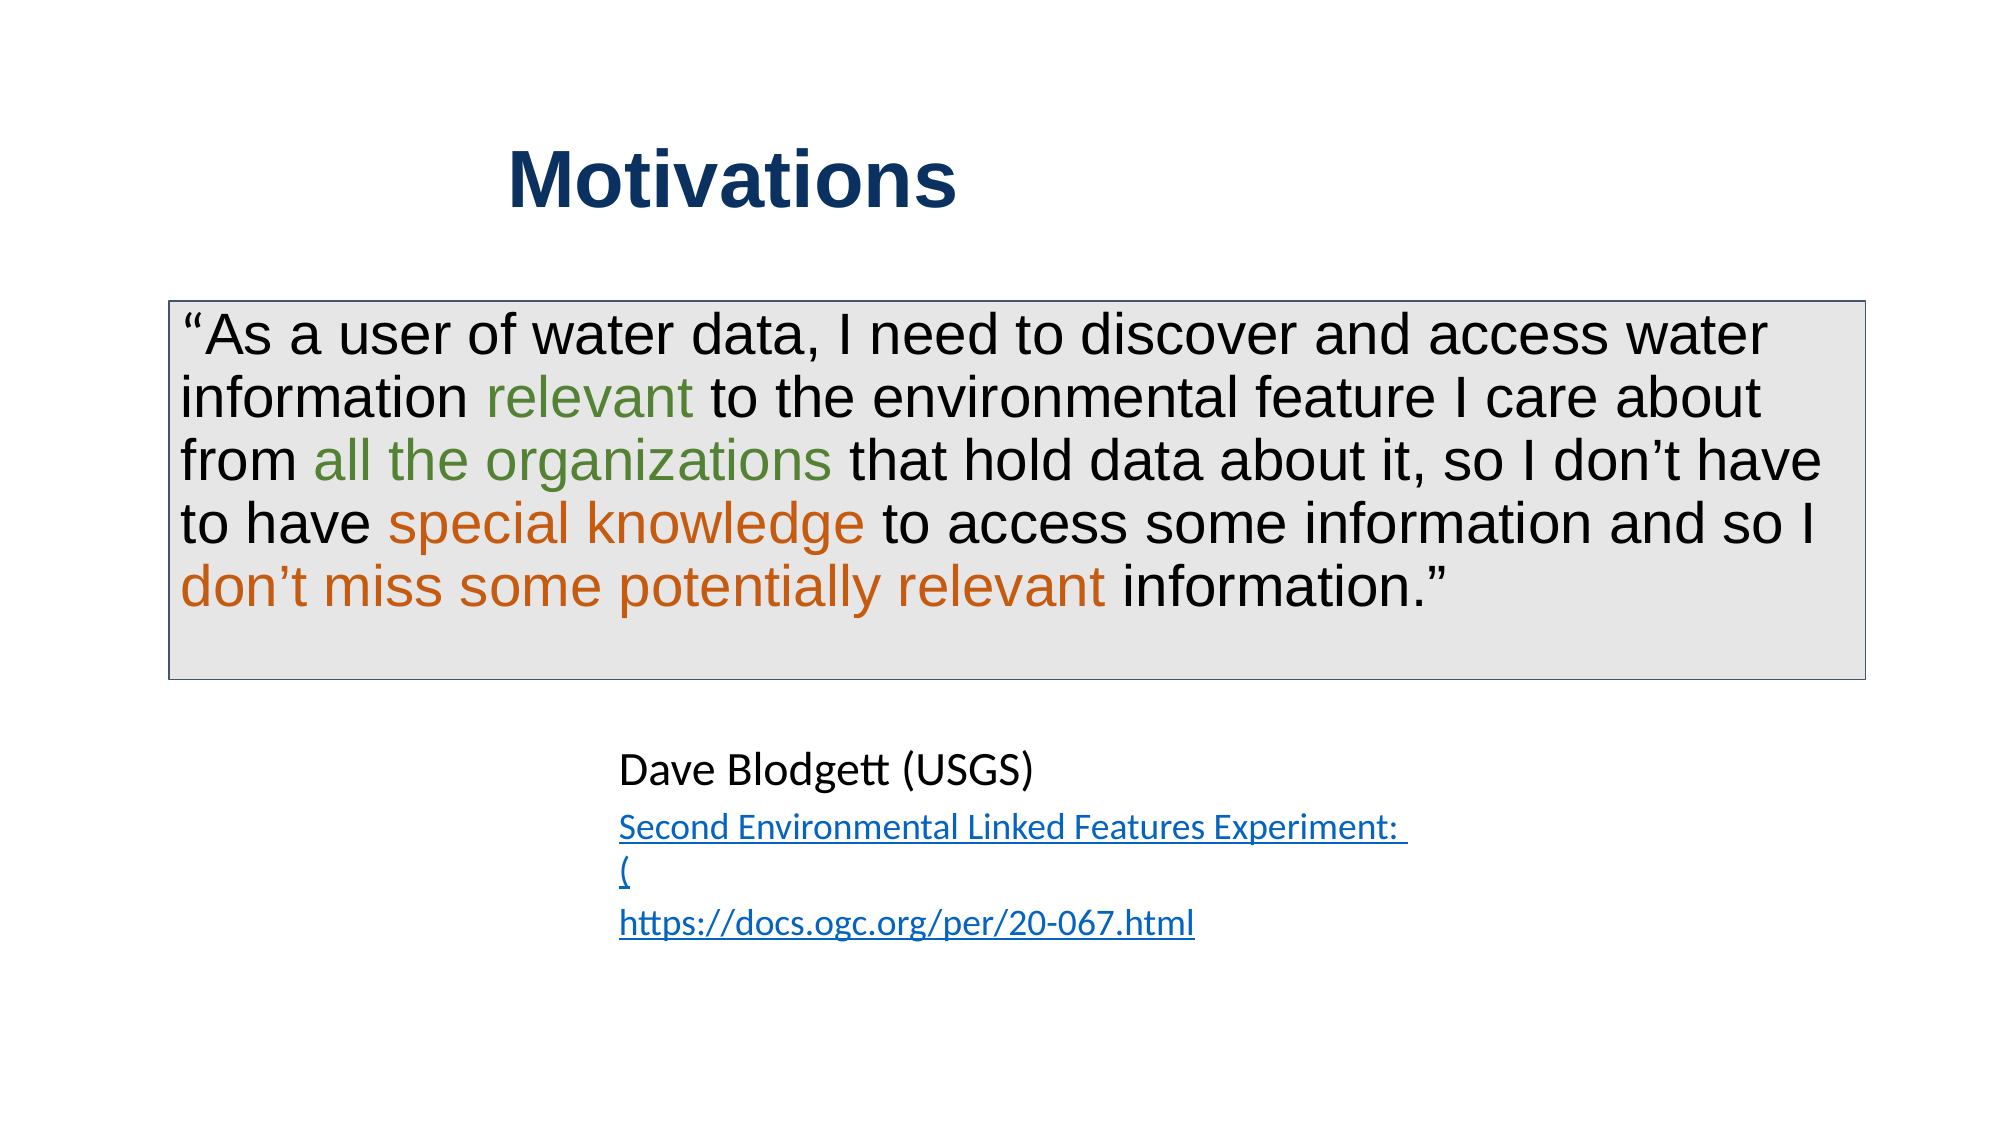

Motivations
“As a user of water data, I need to discover and access water information relevant to the environmental feature I care about from all the organizations that hold data about it, so I don’t have to have special knowledge to access some information and so I don’t miss some potentially relevant information.”

Guidance and basic data extraction tools that make it easier for users to access data from already existing hubs, such as Water Quality Portal
A water-specific search index that links data to geographic features like streams, watersheds, aquifers, and administrative boundaries
A free, open-source software suite that lets data providers automate the process of ingesting data, standardizing data, serving through an API, and serving relevant metadata
Dave Blodgett (USGS)
Second Environmental Linked Features Experiment: (https://docs.ogc.org/per/20-067.html